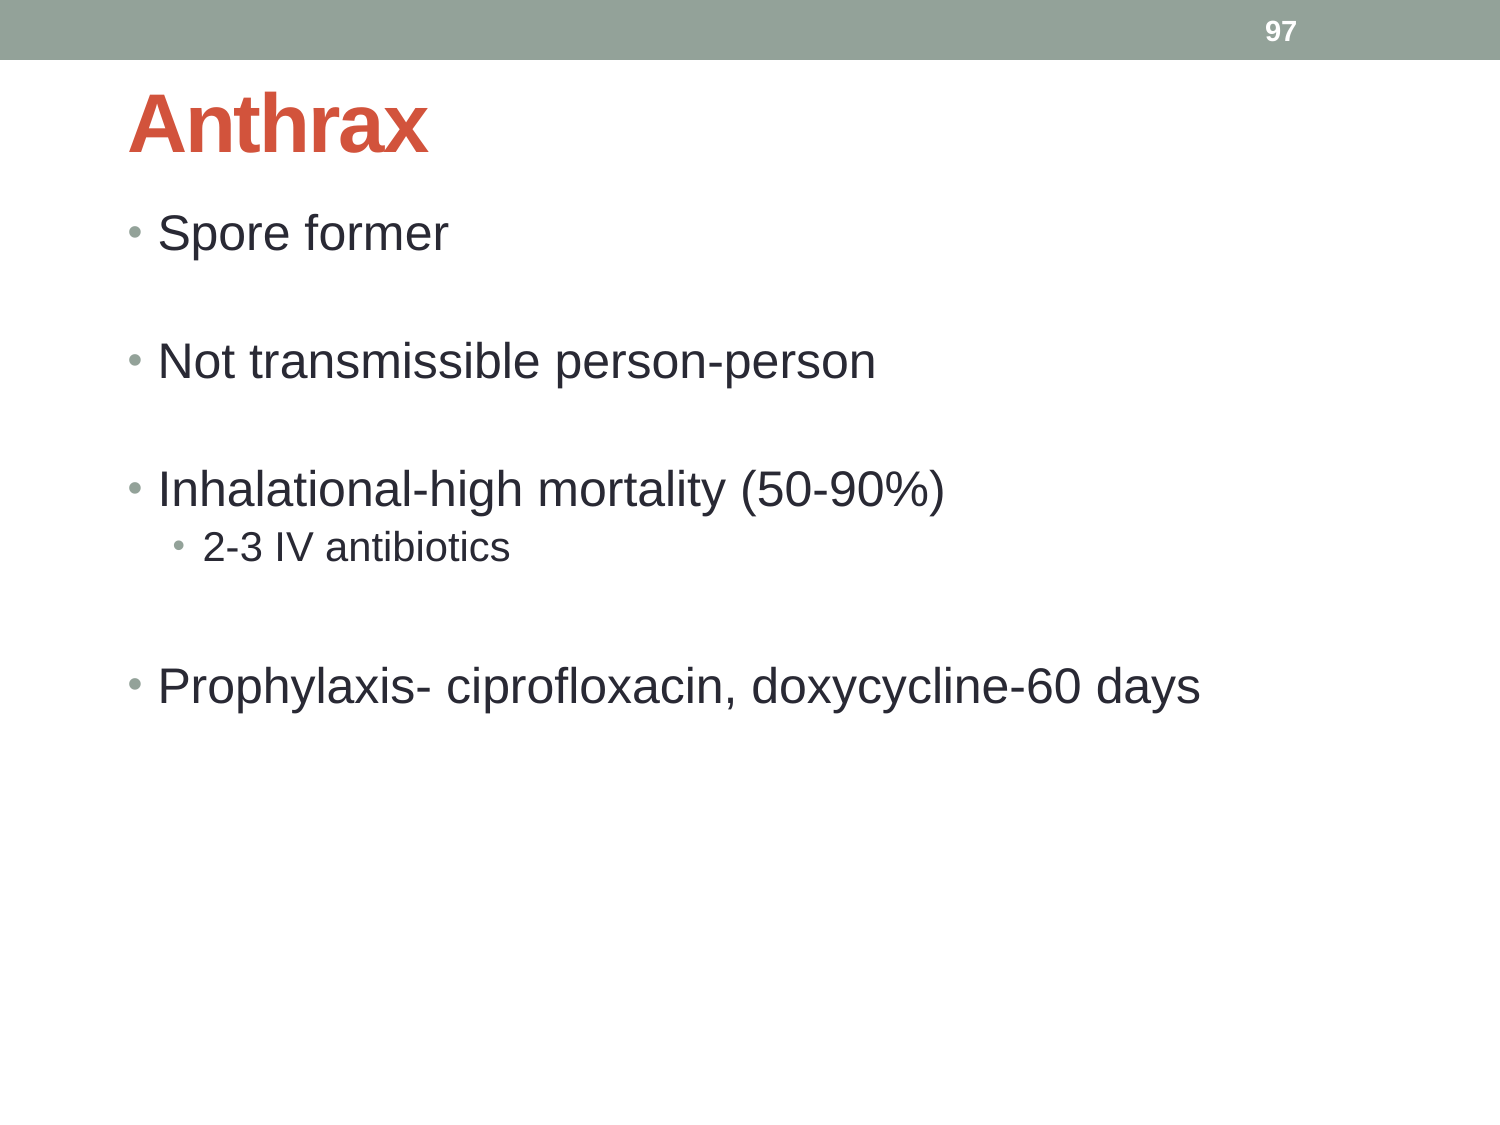

97
# Anthrax
Spore former

Not transmissible person-person

Inhalational-high mortality (50-90%)
2-3 IV antibiotics

Prophylaxis- ciprofloxacin, doxycycline-60 days